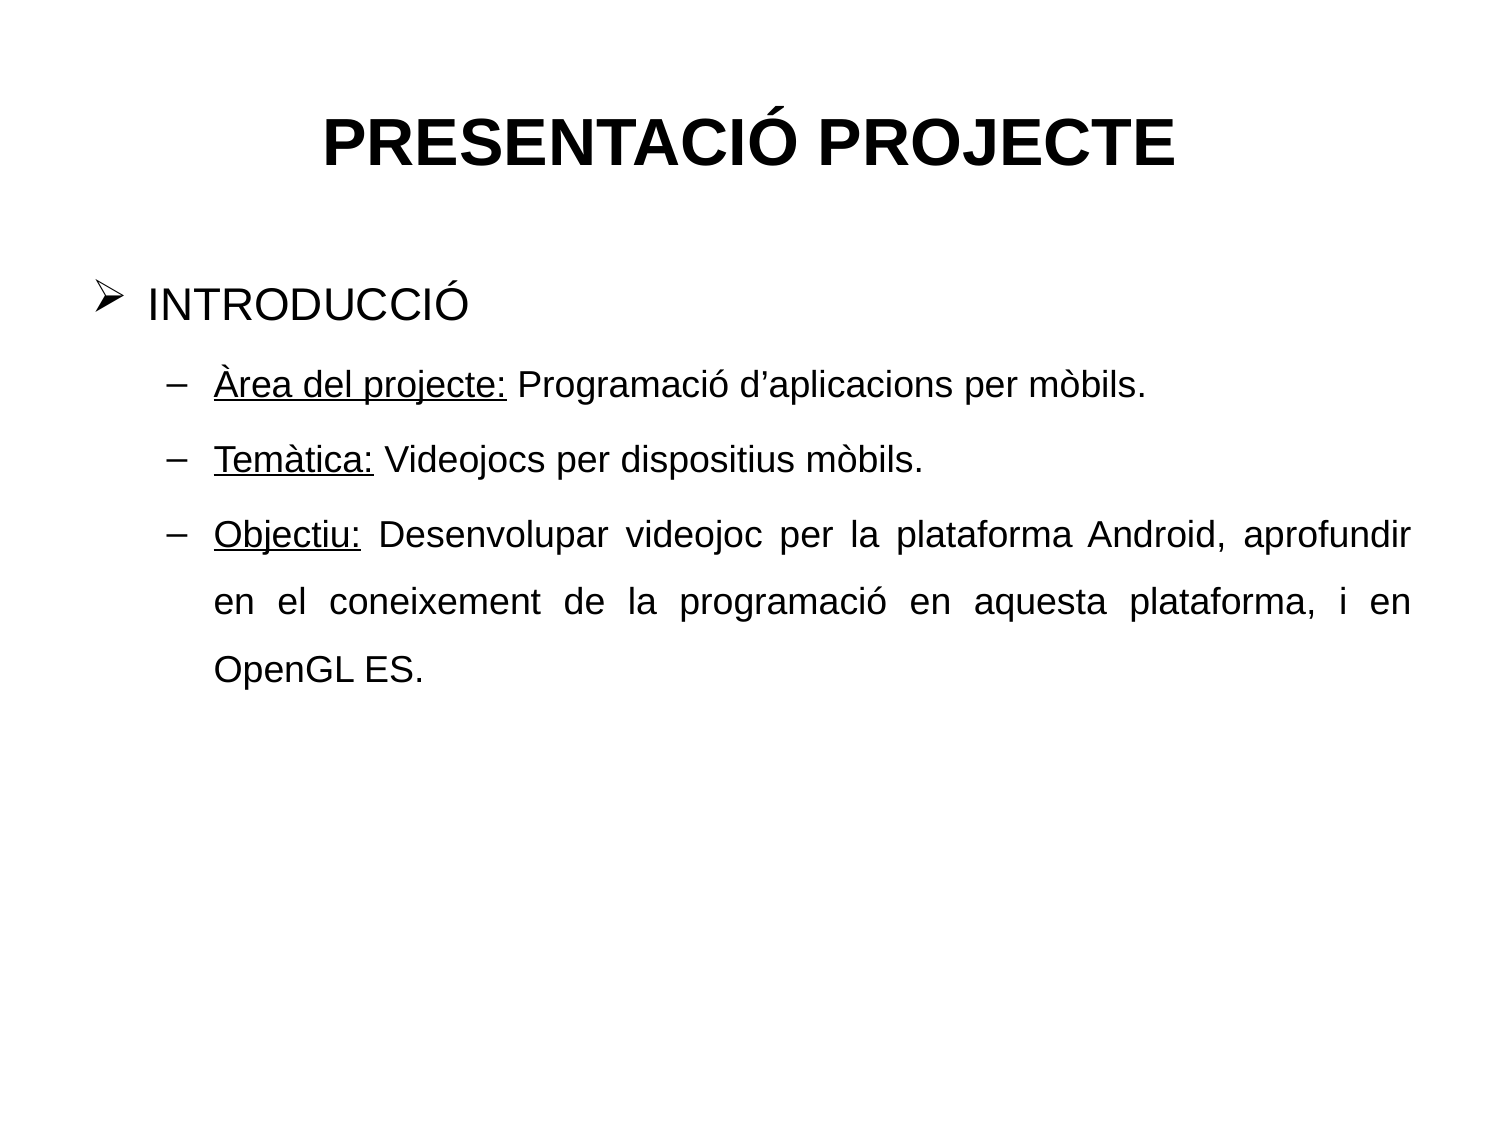

# PRESENTACIÓ PROJECTE
INTRODUCCIÓ
Àrea del projecte: Programació d’aplicacions per mòbils.
Temàtica: Videojocs per dispositius mòbils.
Objectiu: Desenvolupar videojoc per la plataforma Android, aprofundir en el coneixement de la programació en aquesta plataforma, i en OpenGL ES.